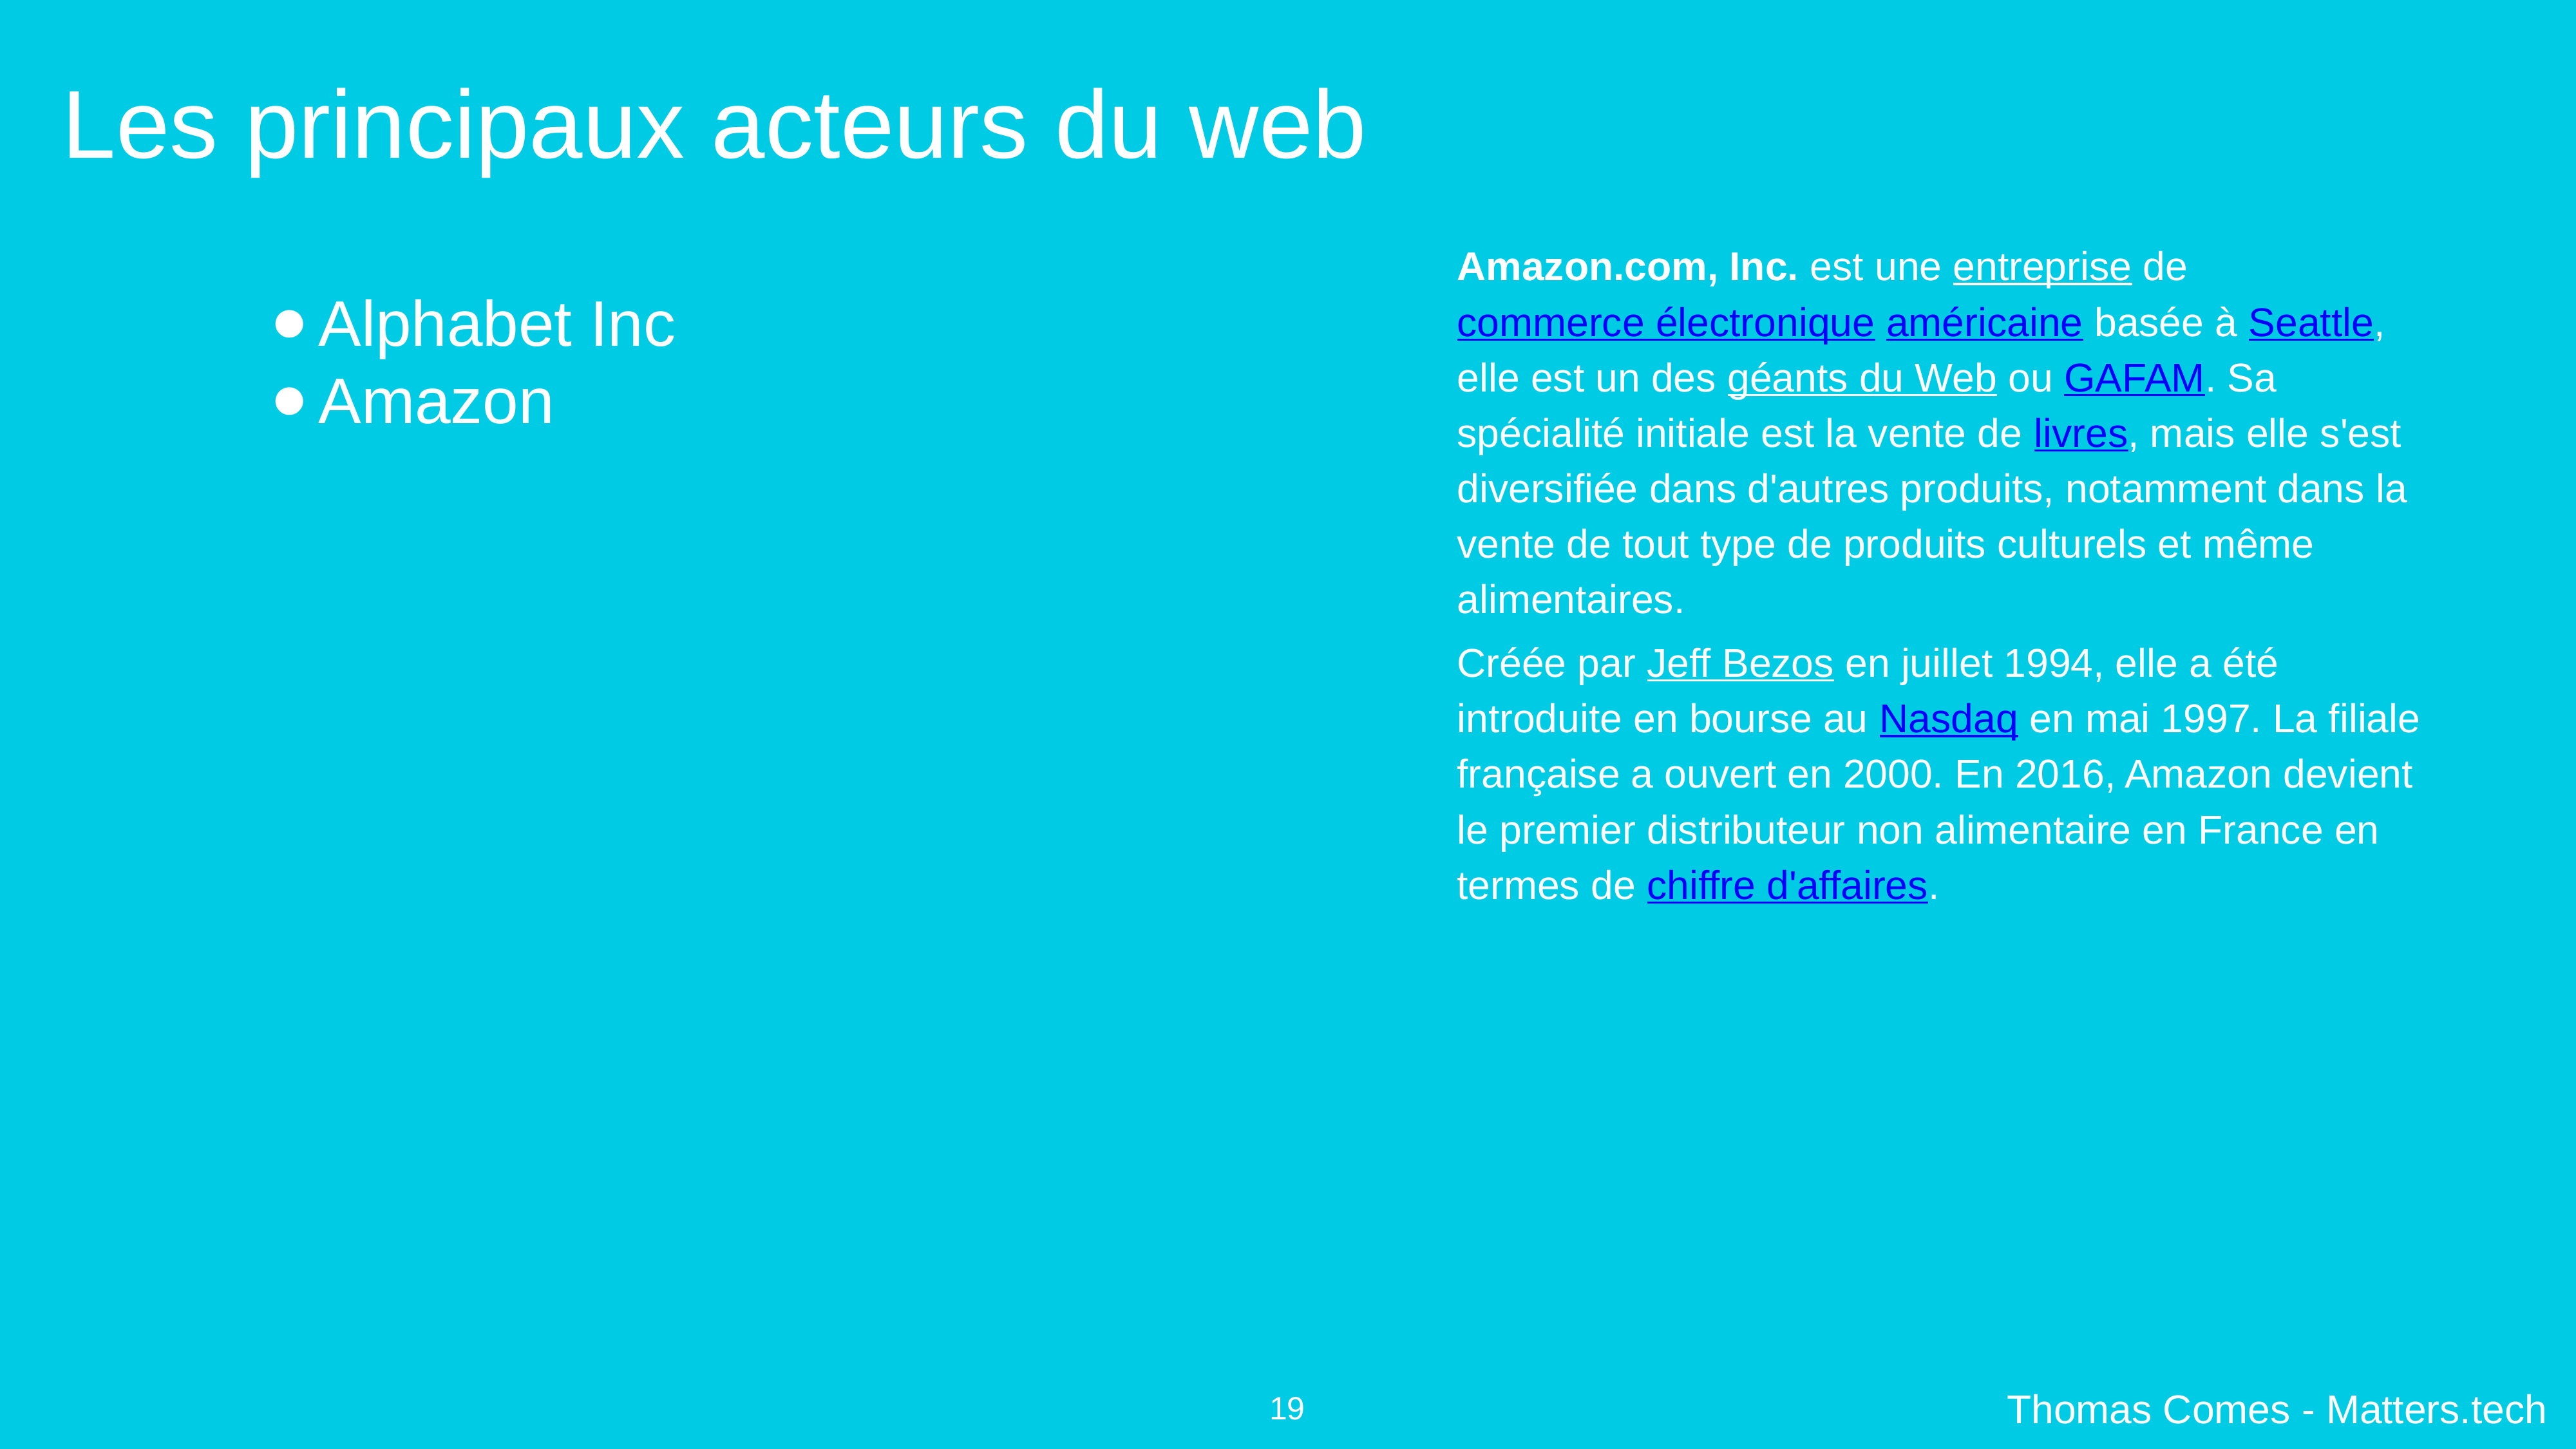

Les principaux acteurs du web

Alphabet Inc
Amazon

Amazon.com, Inc. est une entreprise de commerce électronique américaine basée à Seattle, elle est un des géants du Web ou GAFAM. Sa spécialité initiale est la vente de livres, mais elle s'est diversifiée dans d'autres produits, notamment dans la vente de tout type de produits culturels et même alimentaires.
Créée par Jeff Bezos en juillet 1994, elle a été introduite en bourse au Nasdaq en mai 1997. La filiale française a ouvert en 2000. En 2016, Amazon devient le premier distributeur non alimentaire en France en termes de chiffre d'affaires.

19